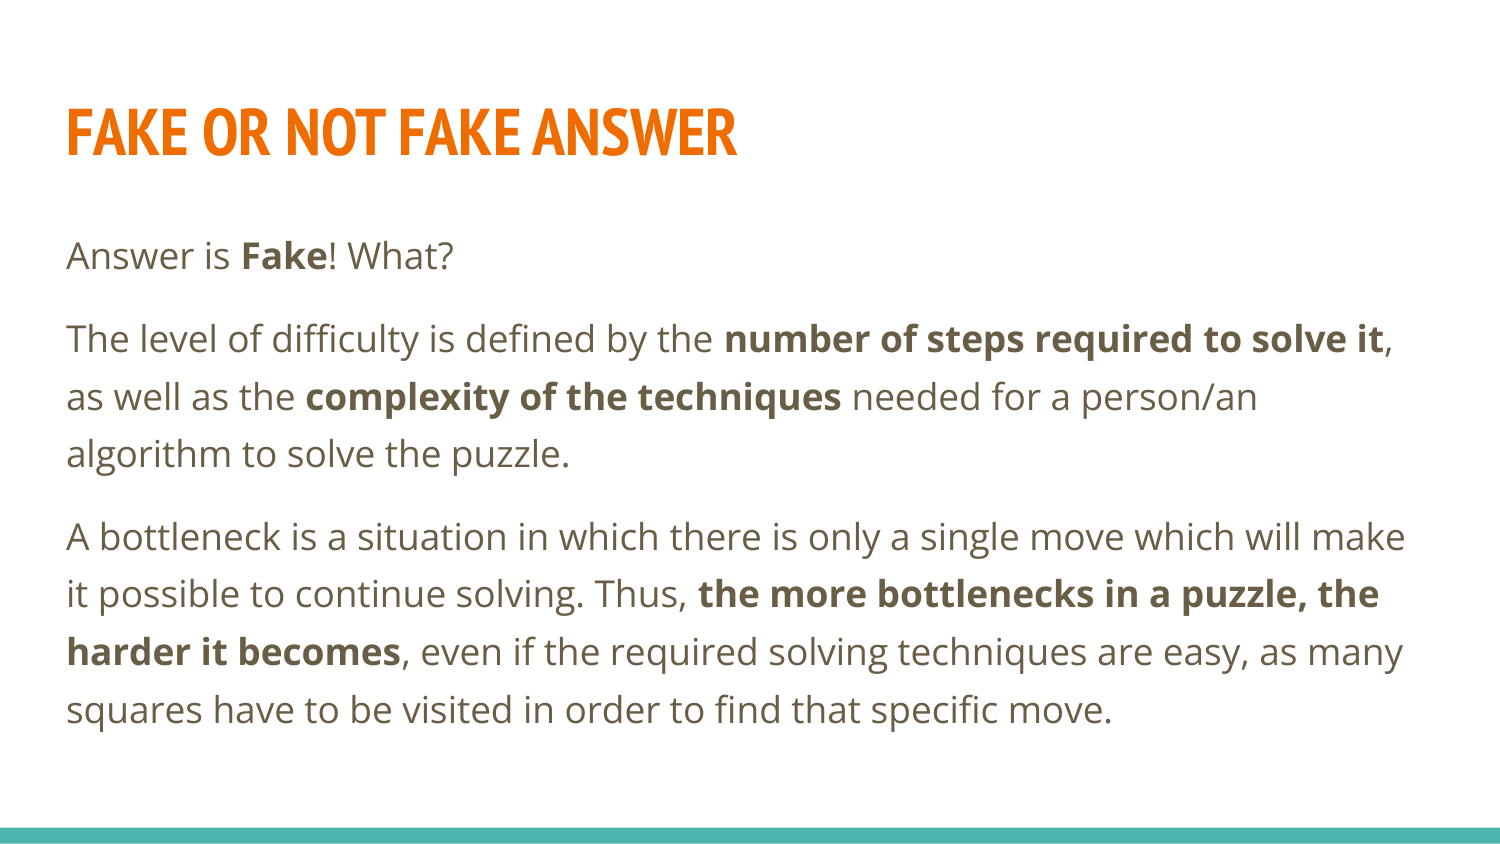

# FAKE OR NOT FAKE ANSWER
Answer is Fake! What?
The level of difficulty is defined by the number of steps required to solve it, as well as the complexity of the techniques needed for a person/an algorithm to solve the puzzle.
A bottleneck is a situation in which there is only a single move which will make it possible to continue solving. Thus, the more bottlenecks in a puzzle, the harder it becomes, even if the required solving techniques are easy, as many squares have to be visited in order to find that specific move.